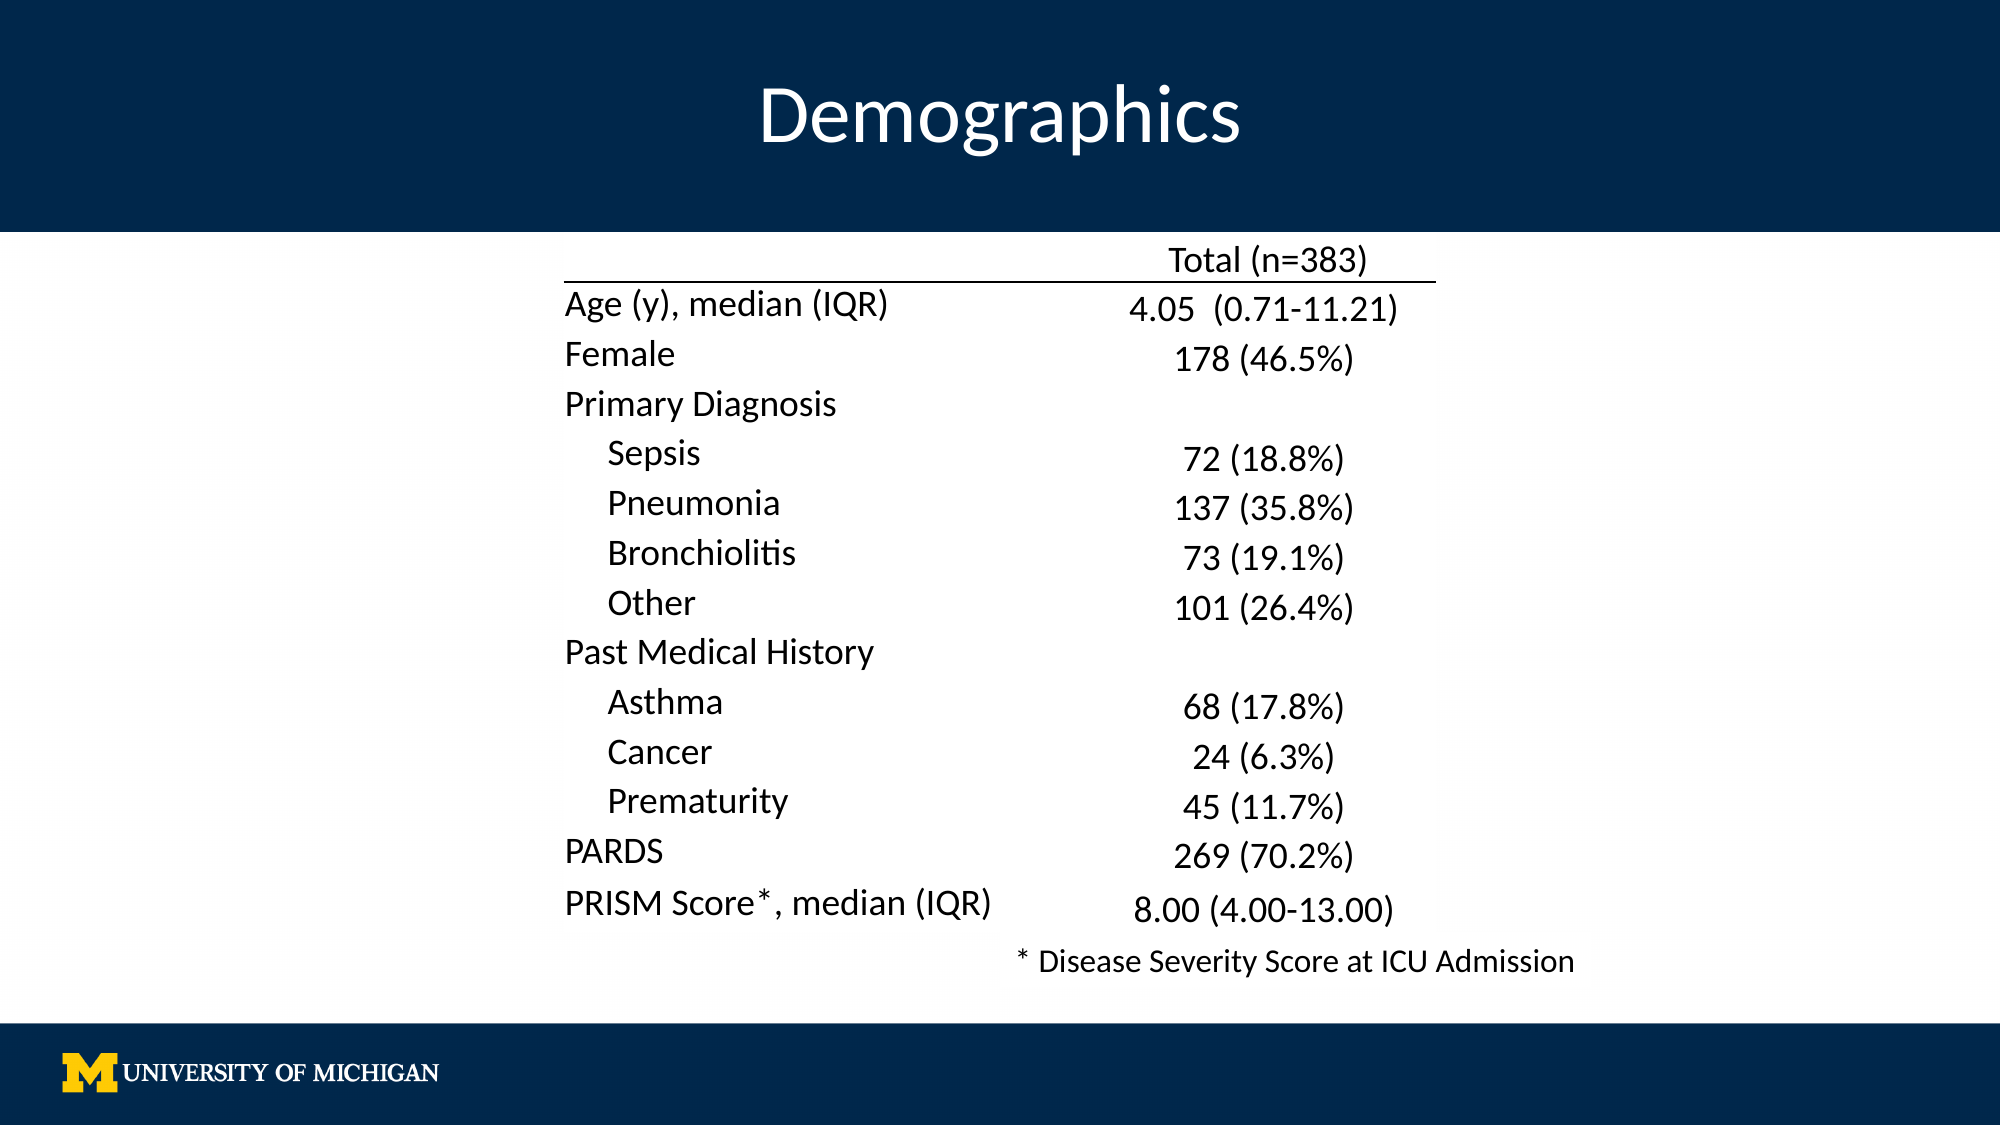

Demographics
|  | Total (n=383) |
| --- | --- |
| Age (y), median (IQR) | 4.05 (0.71-11.21) |
| Female | 178 (46.5%) |
| Primary Diagnosis |  |
| Sepsis | 72 (18.8%) |
| Pneumonia | 137 (35.8%) |
| Bronchiolitis | 73 (19.1%) |
| Other | 101 (26.4%) |
| Past Medical History |  |
| Asthma | 68 (17.8%) |
| Cancer | 24 (6.3%) |
| Prematurity | 45 (11.7%) |
| PARDS | 269 (70.2%) |
| PRISM Score\*, median (IQR) | 8.00 (4.00-13.00) |
* Disease Severity Score at ICU Admission